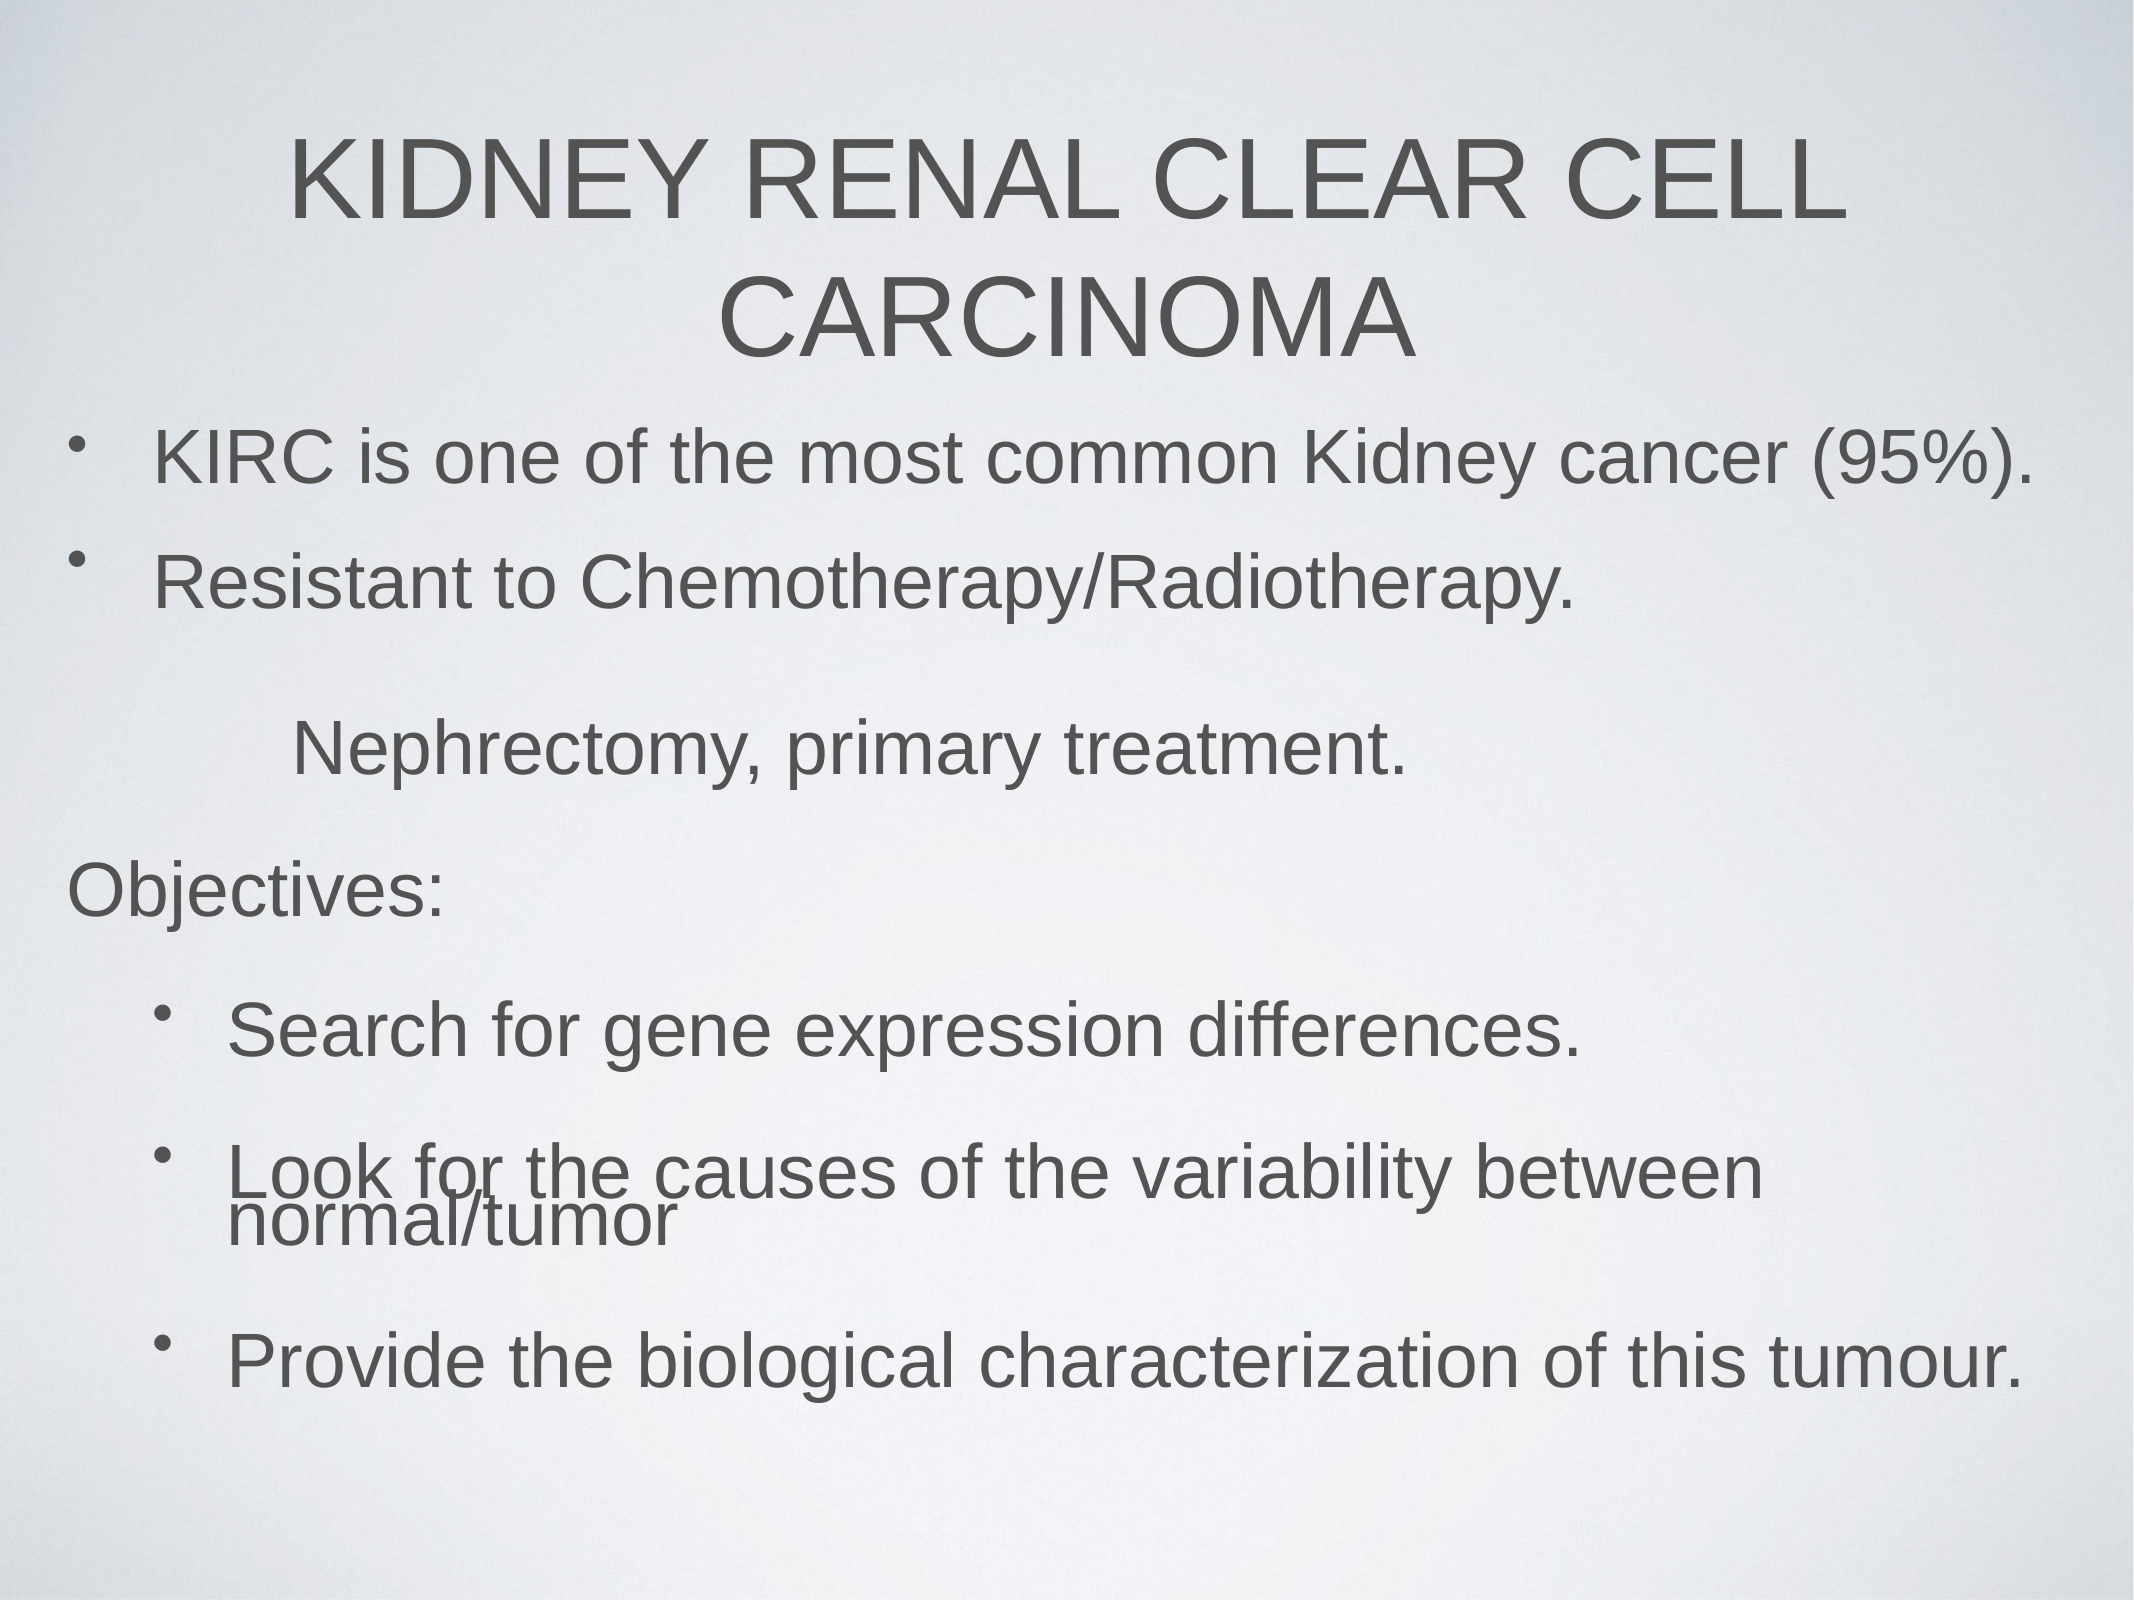

# Kidney renal clear cell carcinoma
KIRC is one of the most common Kidney cancer (95%).
Resistant to Chemotherapy/Radiotherapy.
Nephrectomy, primary treatment.
Objectives:
Search for gene expression differences.
Look for the causes of the variability between normal/tumor
Provide the biological characterization of this tumour.